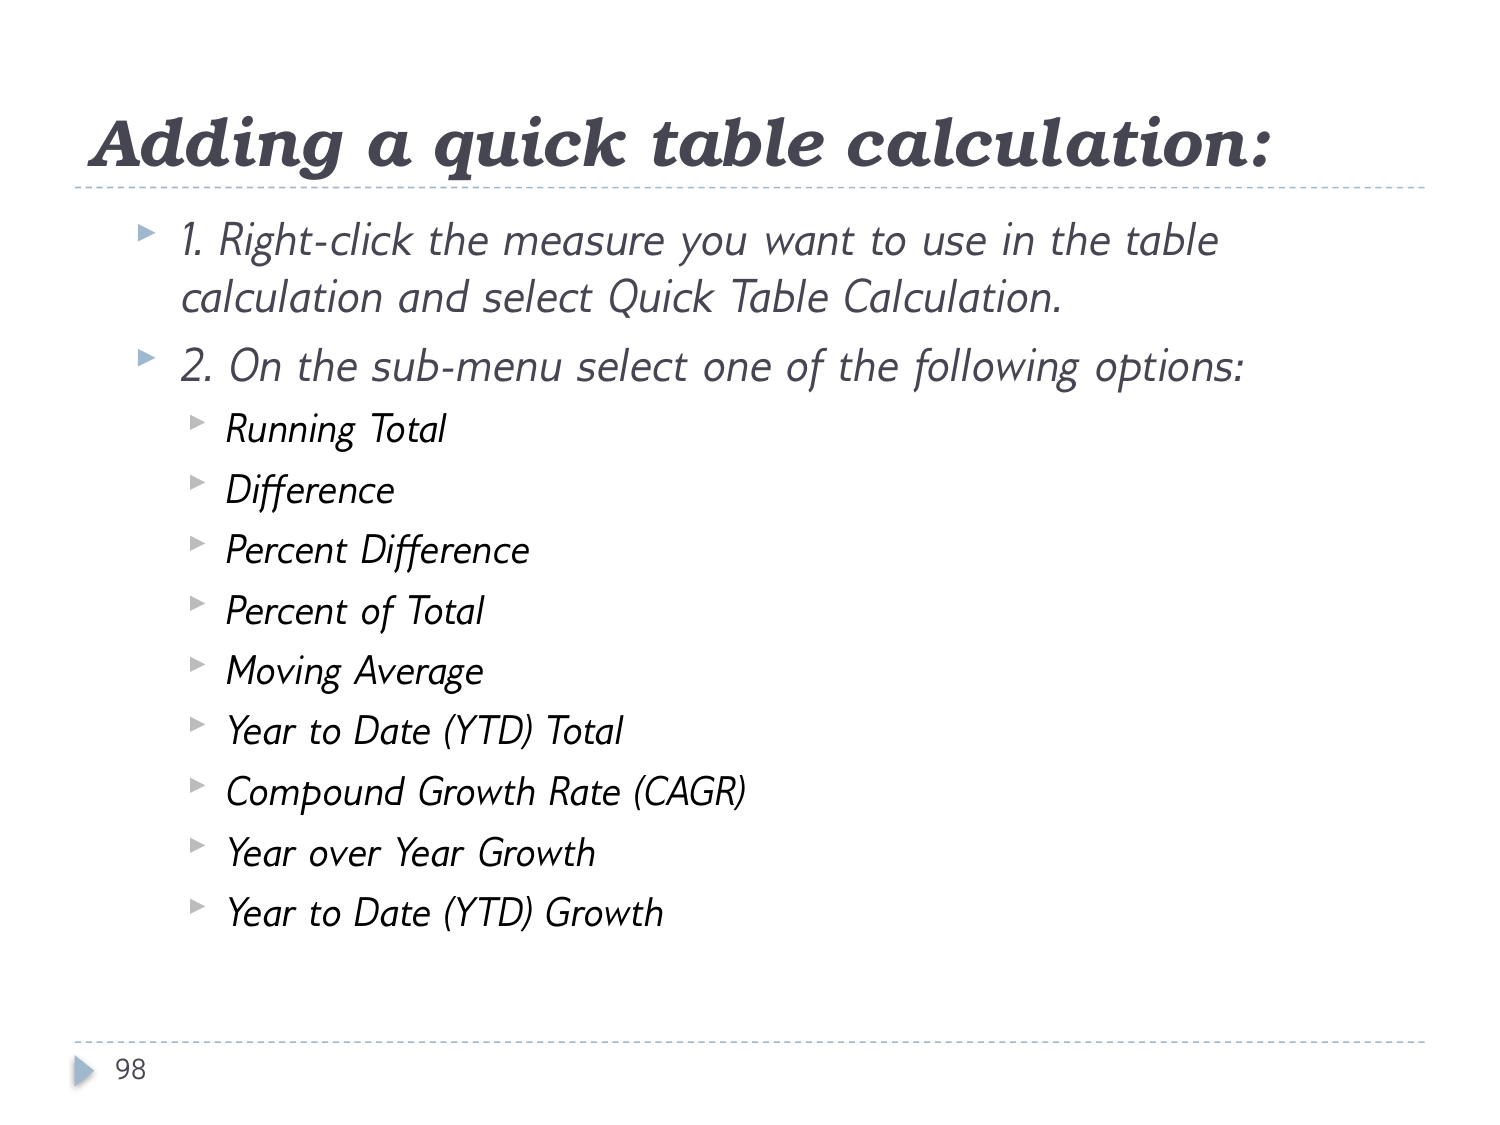

# Adding a quick table calculation:
1. Right-click the measure you want to use in the table calculation and select Quick Table Calculation.
2. On the sub-menu select one of the following options:
Running Total
Difference
Percent Difference
Percent of Total
Moving Average
Year to Date (YTD) Total
Compound Growth Rate (CAGR)
Year over Year Growth
Year to Date (YTD) Growth
98